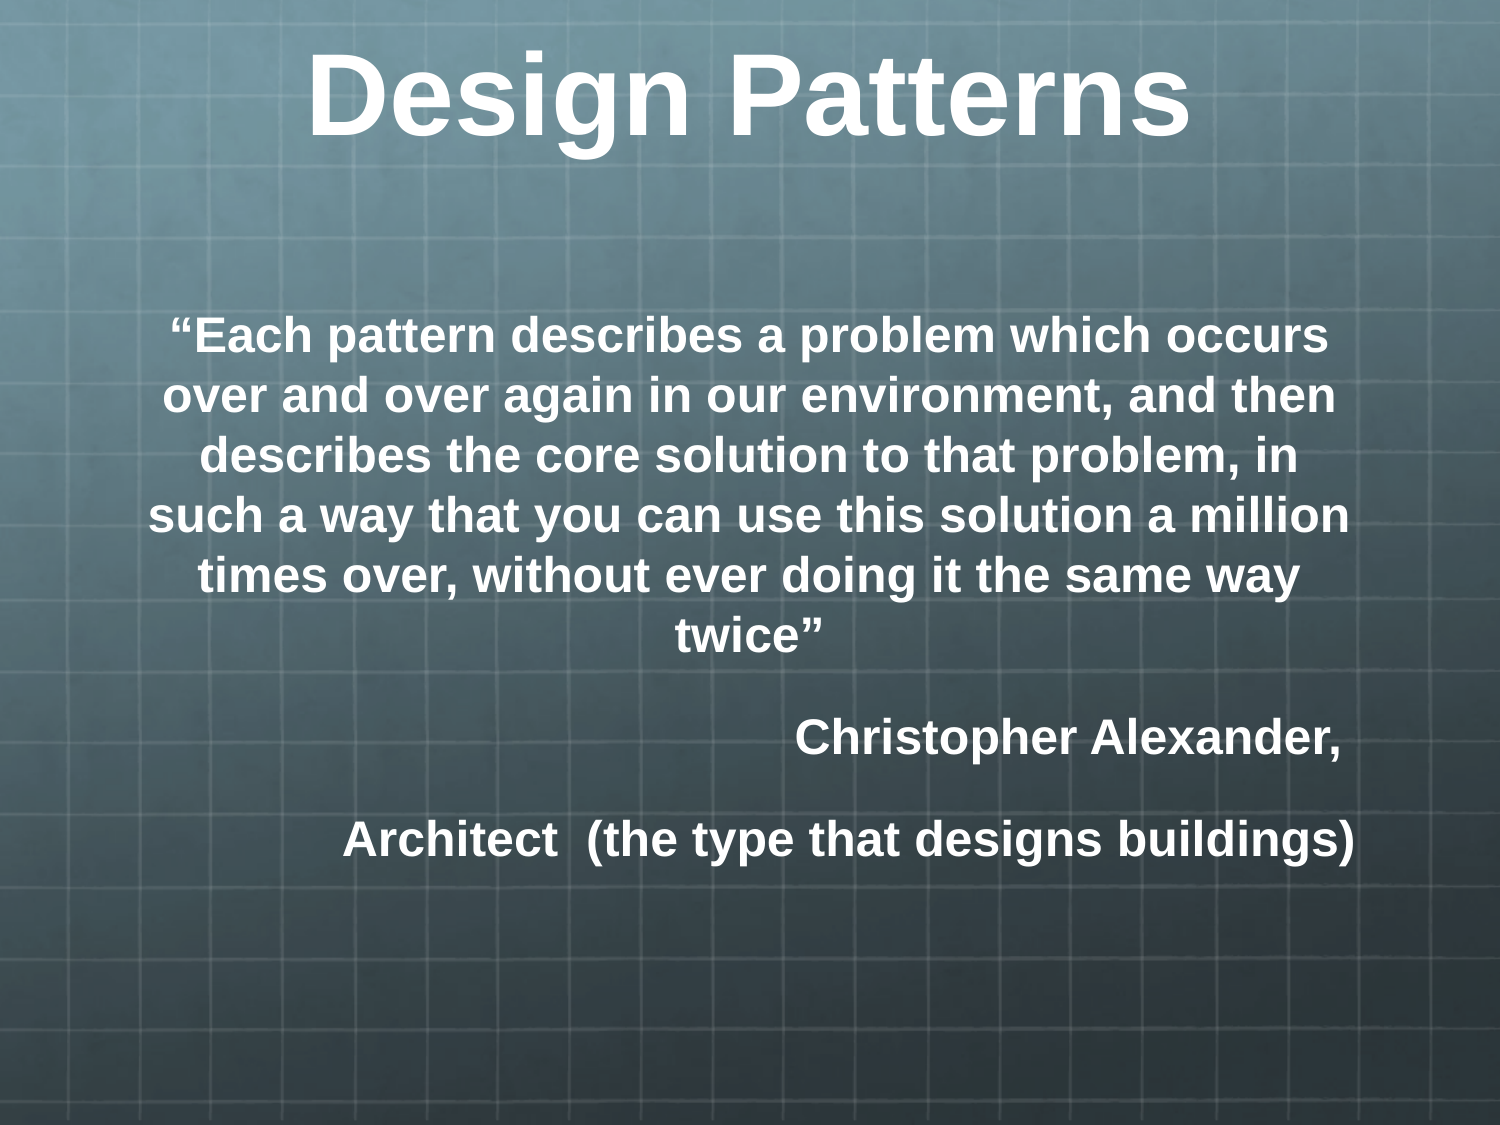

# Design Patterns

“Each pattern describes a problem which occurs over and over again in our environment, and then describes the core solution to that problem, in such a way that you can use this solution a million times over, without ever doing it the same way twice”
Christopher Alexander,
Architect  (the type that designs buildings)